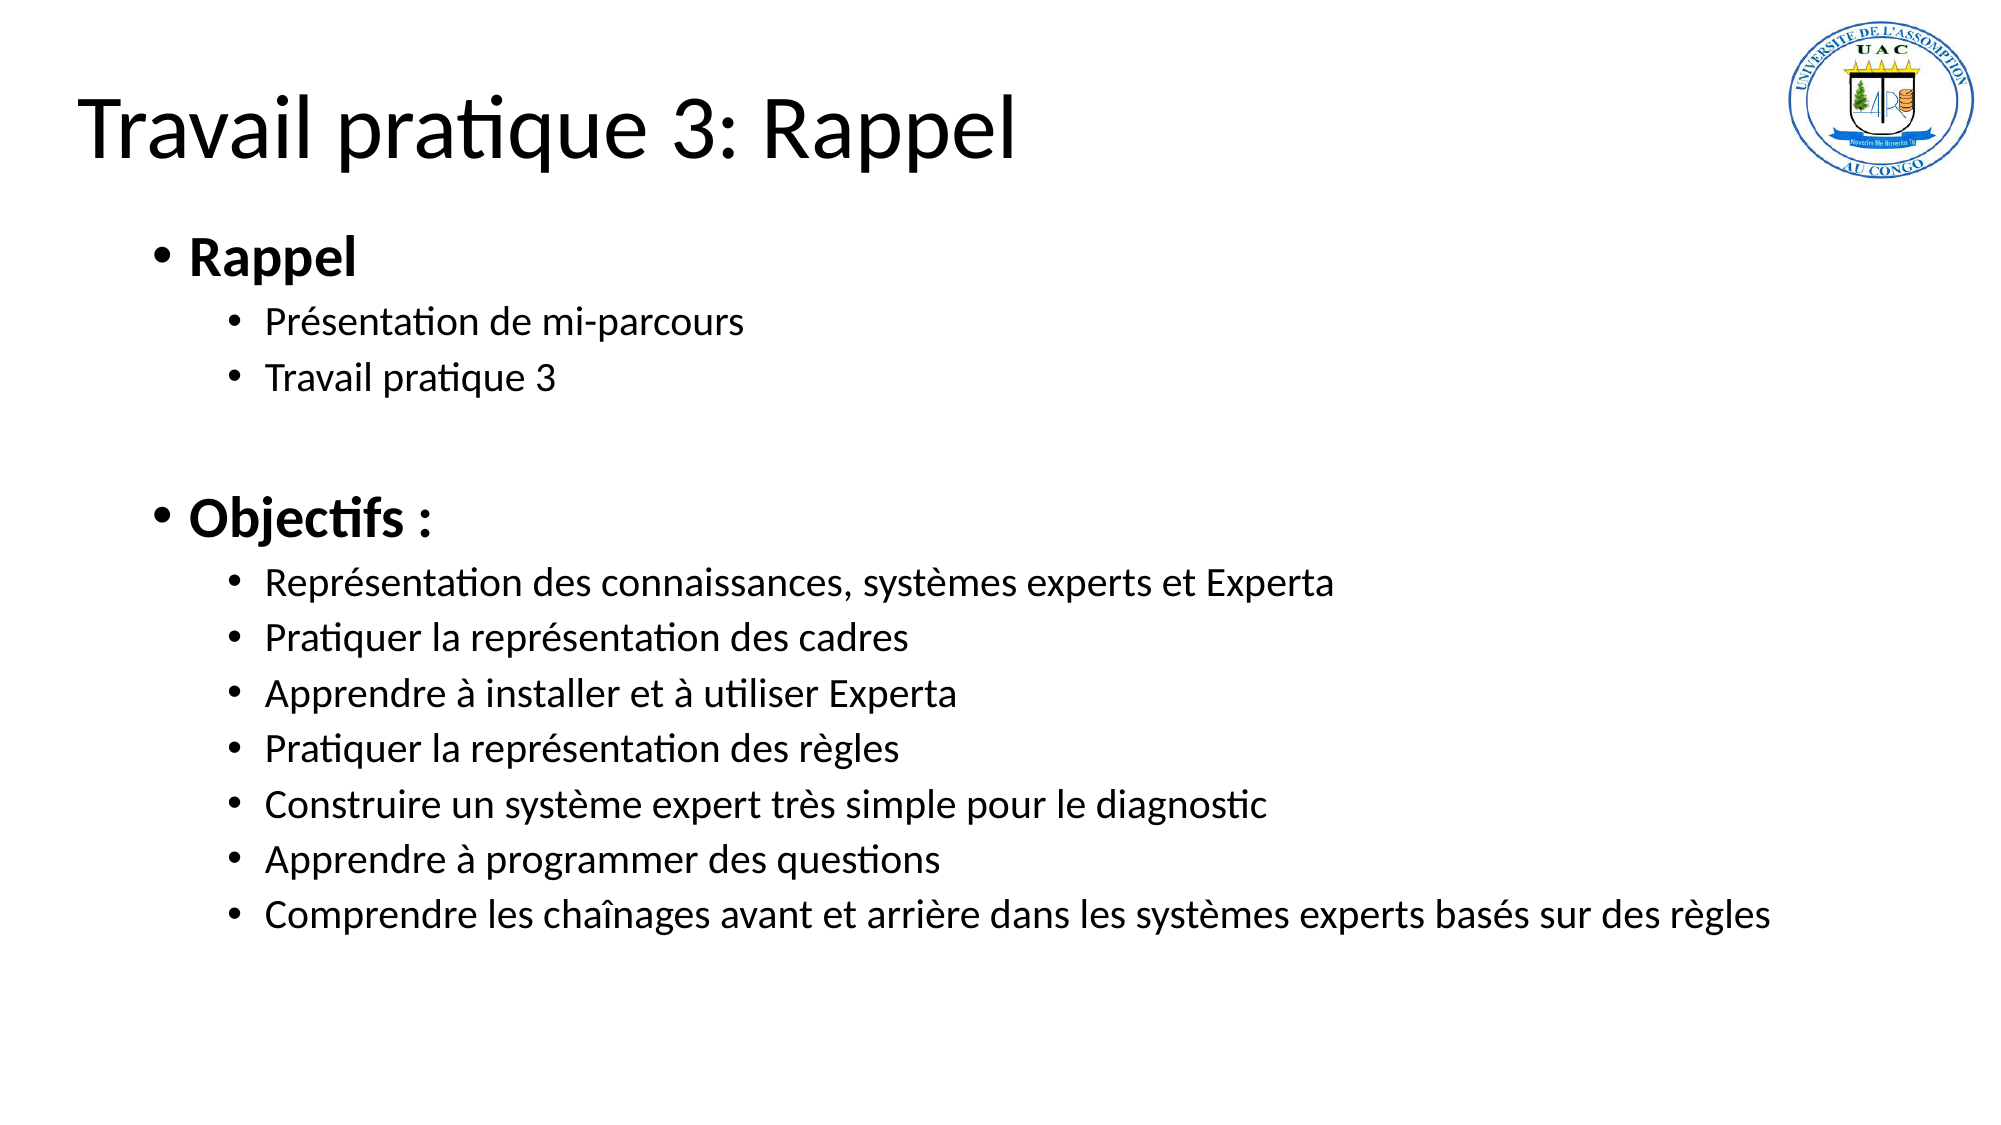

# Travail pratique 3: Rappel
Rappel
Présentation de mi-parcours
Travail pratique 3

Objectifs :
Représentation des connaissances, systèmes experts et Experta
Pratiquer la représentation des cadres
Apprendre à installer et à utiliser Experta
Pratiquer la représentation des règles
Construire un système expert très simple pour le diagnostic
Apprendre à programmer des questions
Comprendre les chaînages avant et arrière dans les systèmes experts basés sur des règles